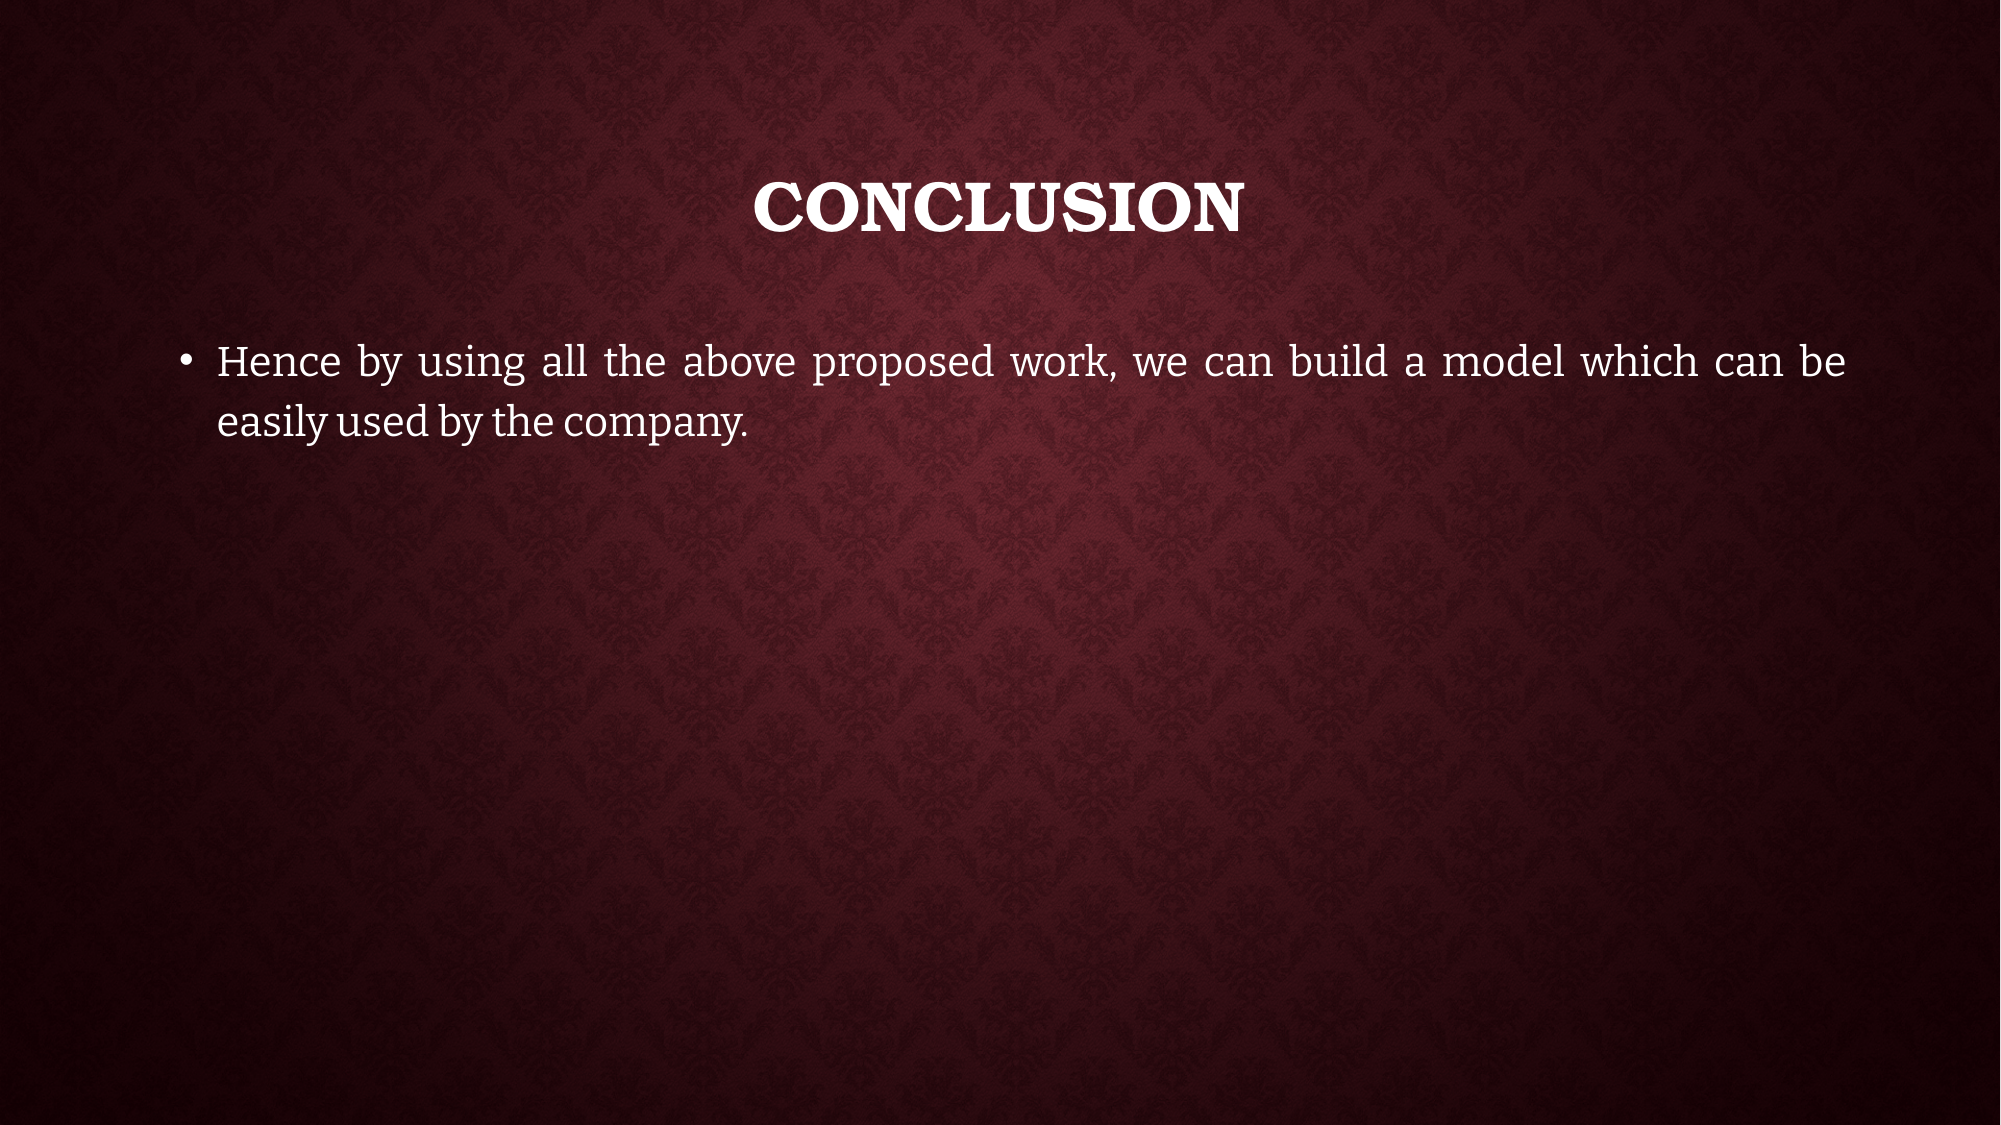

# Conclusion
Hence by using all the above proposed work, we can build a model which can be easily used by the company.